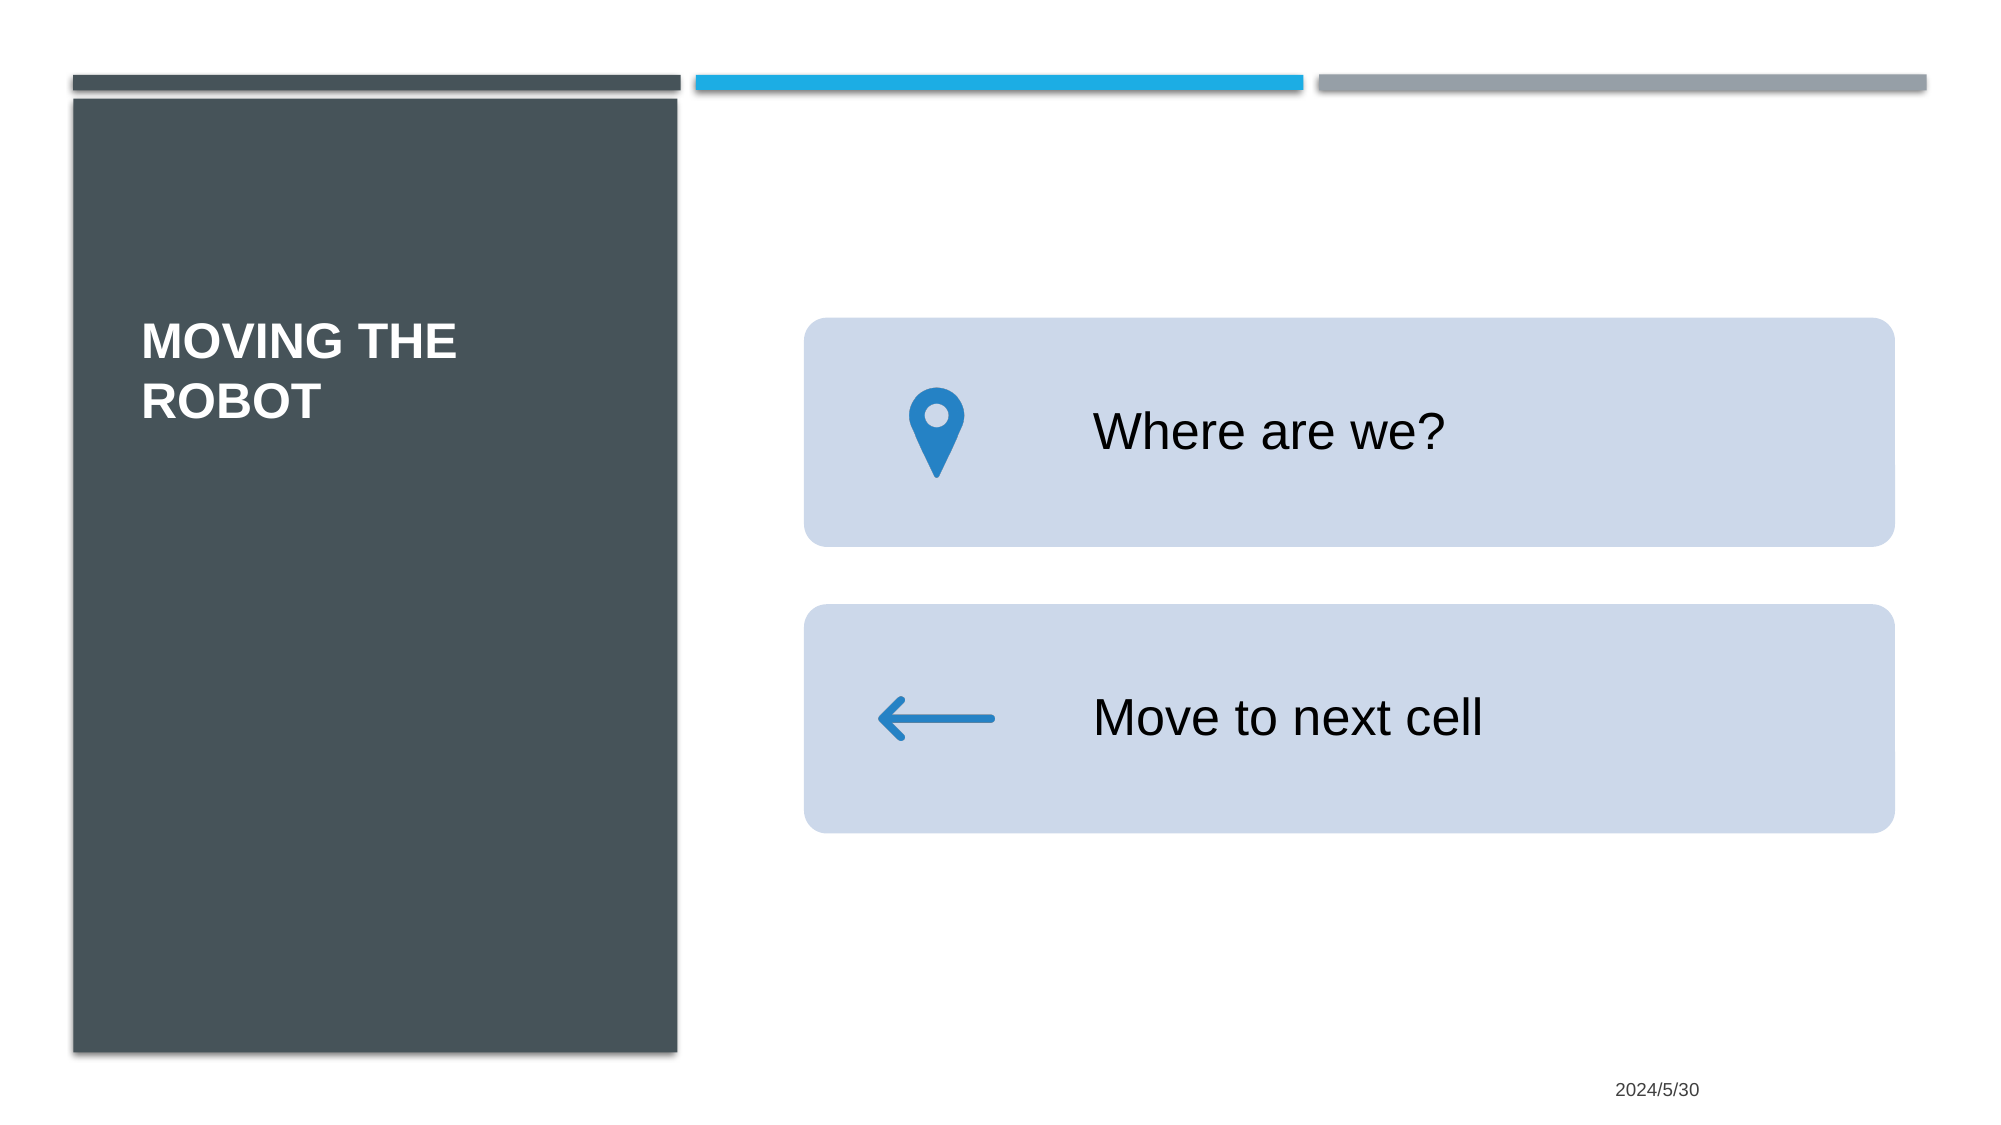

# Moving The Robot
Where are we?
Move to next cell

2024/5/30